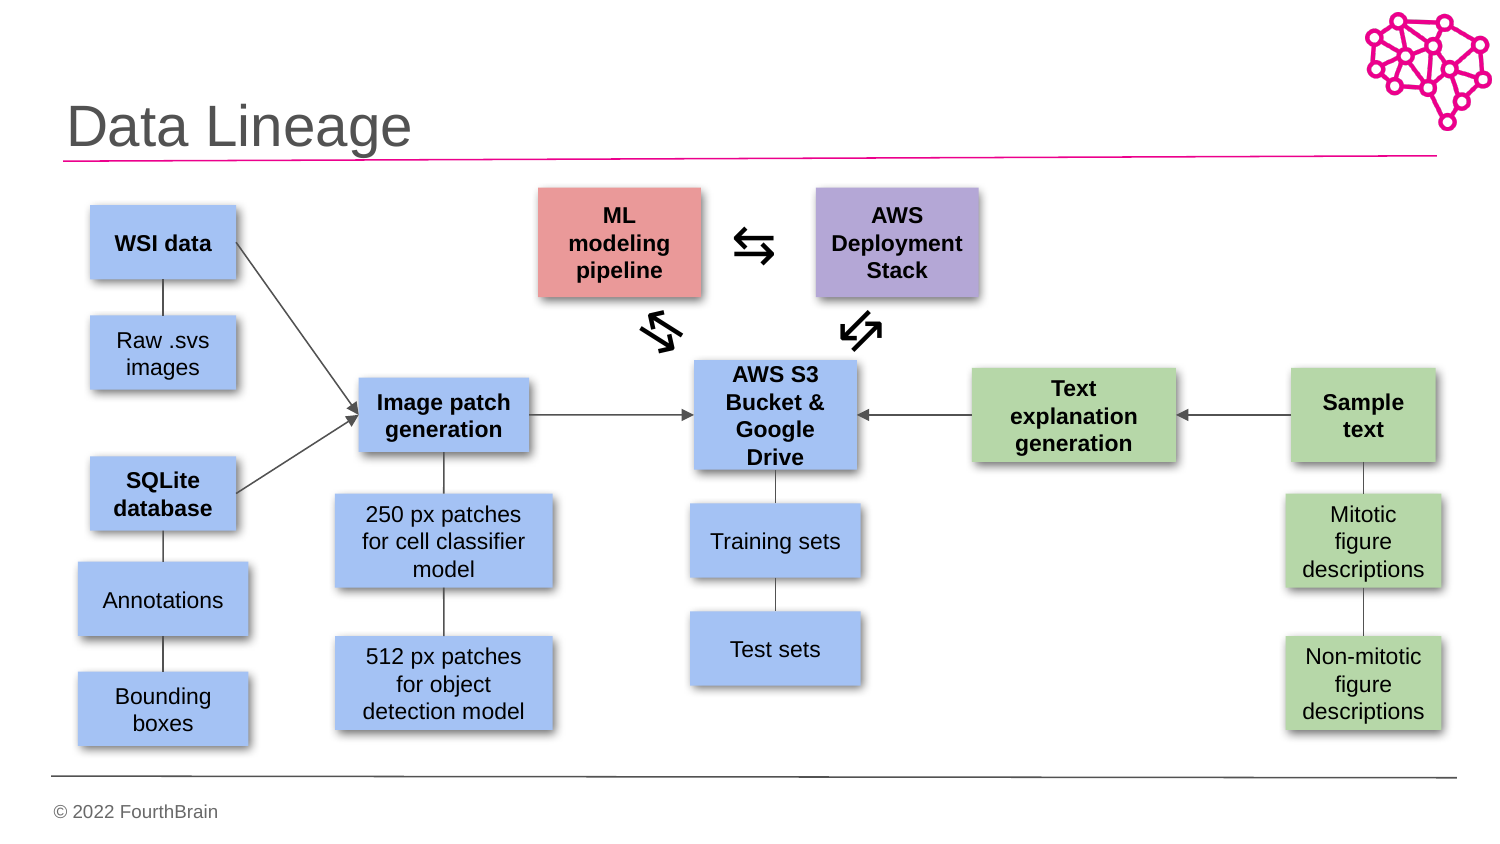

# Data Lineage
ML modeling pipeline
AWS Deployment Stack
⇆
WSI data
⇆
⇆
Raw .svs images
AWS S3 Bucket & Google Drive
Text explanation generation
Sample text
Image patch generation
SQLite database
250 px patches for cell classifier model
Mitotic figure descriptions
Training sets
Annotations
Test sets
512 px patches for object detection model
Non-mitotic figure descriptions
Bounding boxes